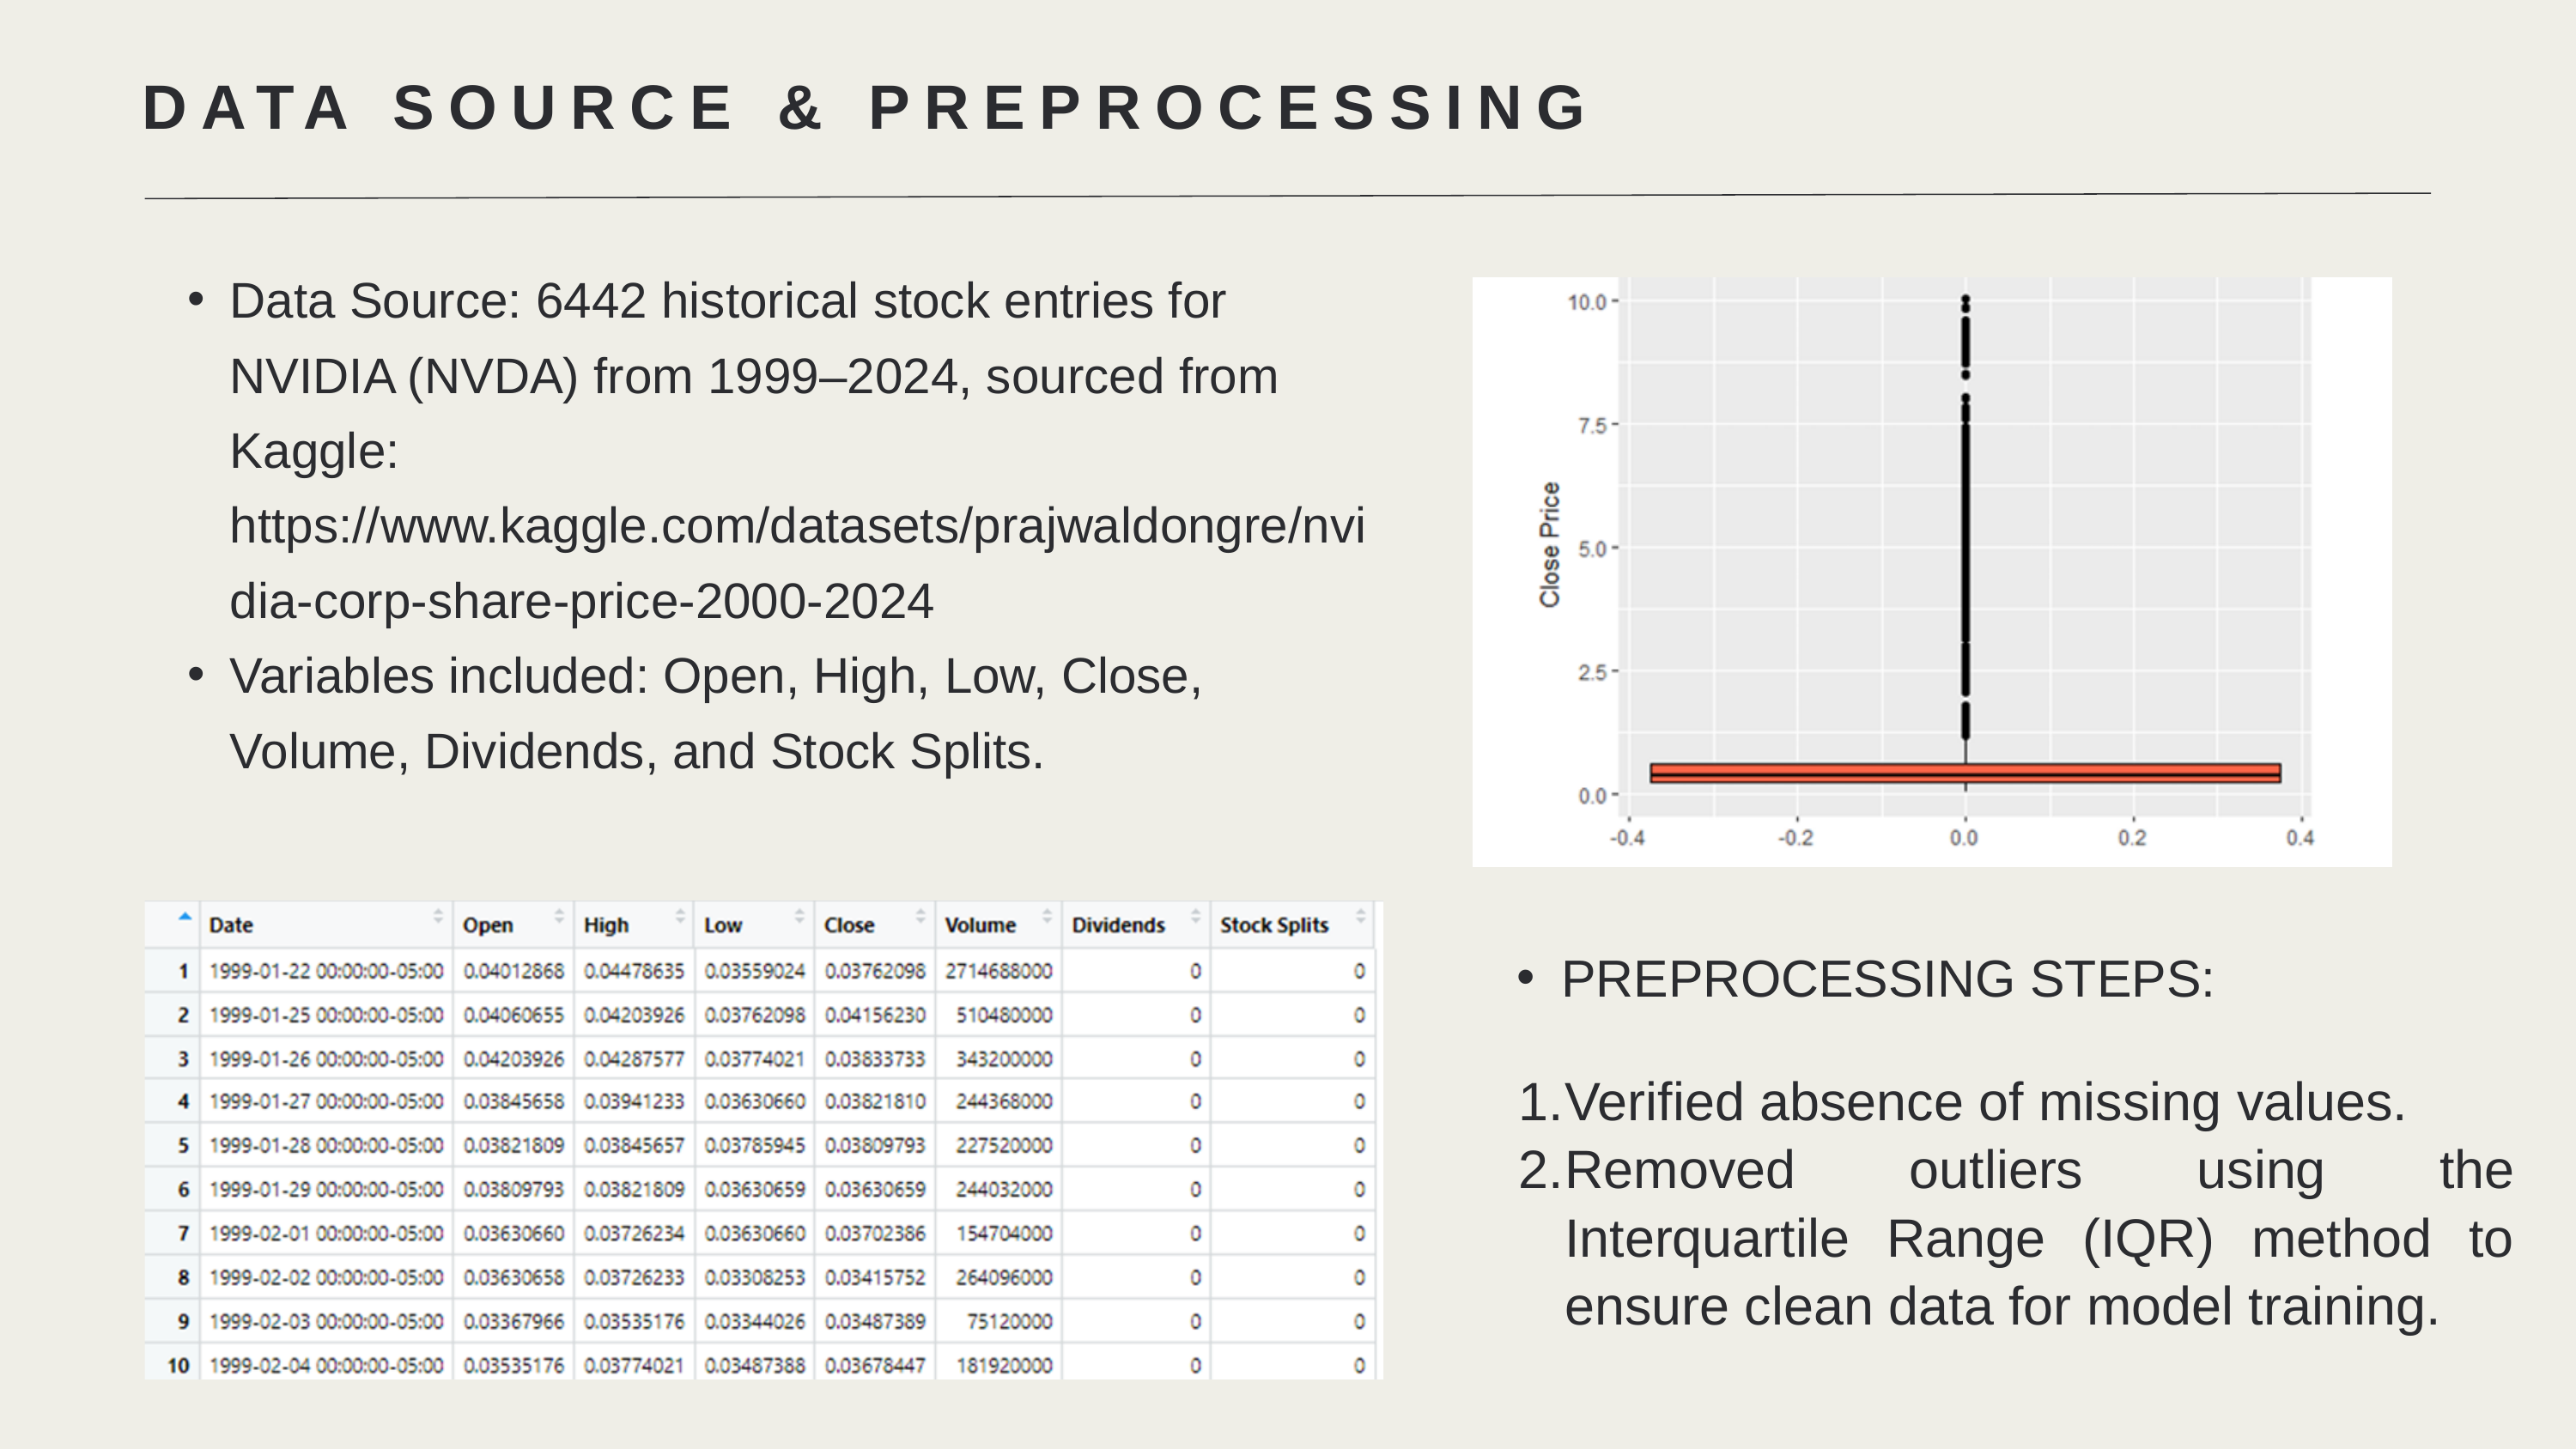

DATA SOURCE & PREPROCESSING

Data Source: 6442 historical stock entries for NVIDIA (NVDA) from 1999–2024, sourced from Kaggle: https://www.kaggle.com/datasets/prajwaldongre/nvidia-corp-share-price-2000-2024
Variables included: Open, High, Low, Close, Volume, Dividends, and Stock Splits.

PREPROCESSING STEPS:

Verified absence of missing values.
Removed outliers using the Interquartile Range (IQR) method to ensure clean data for model training.